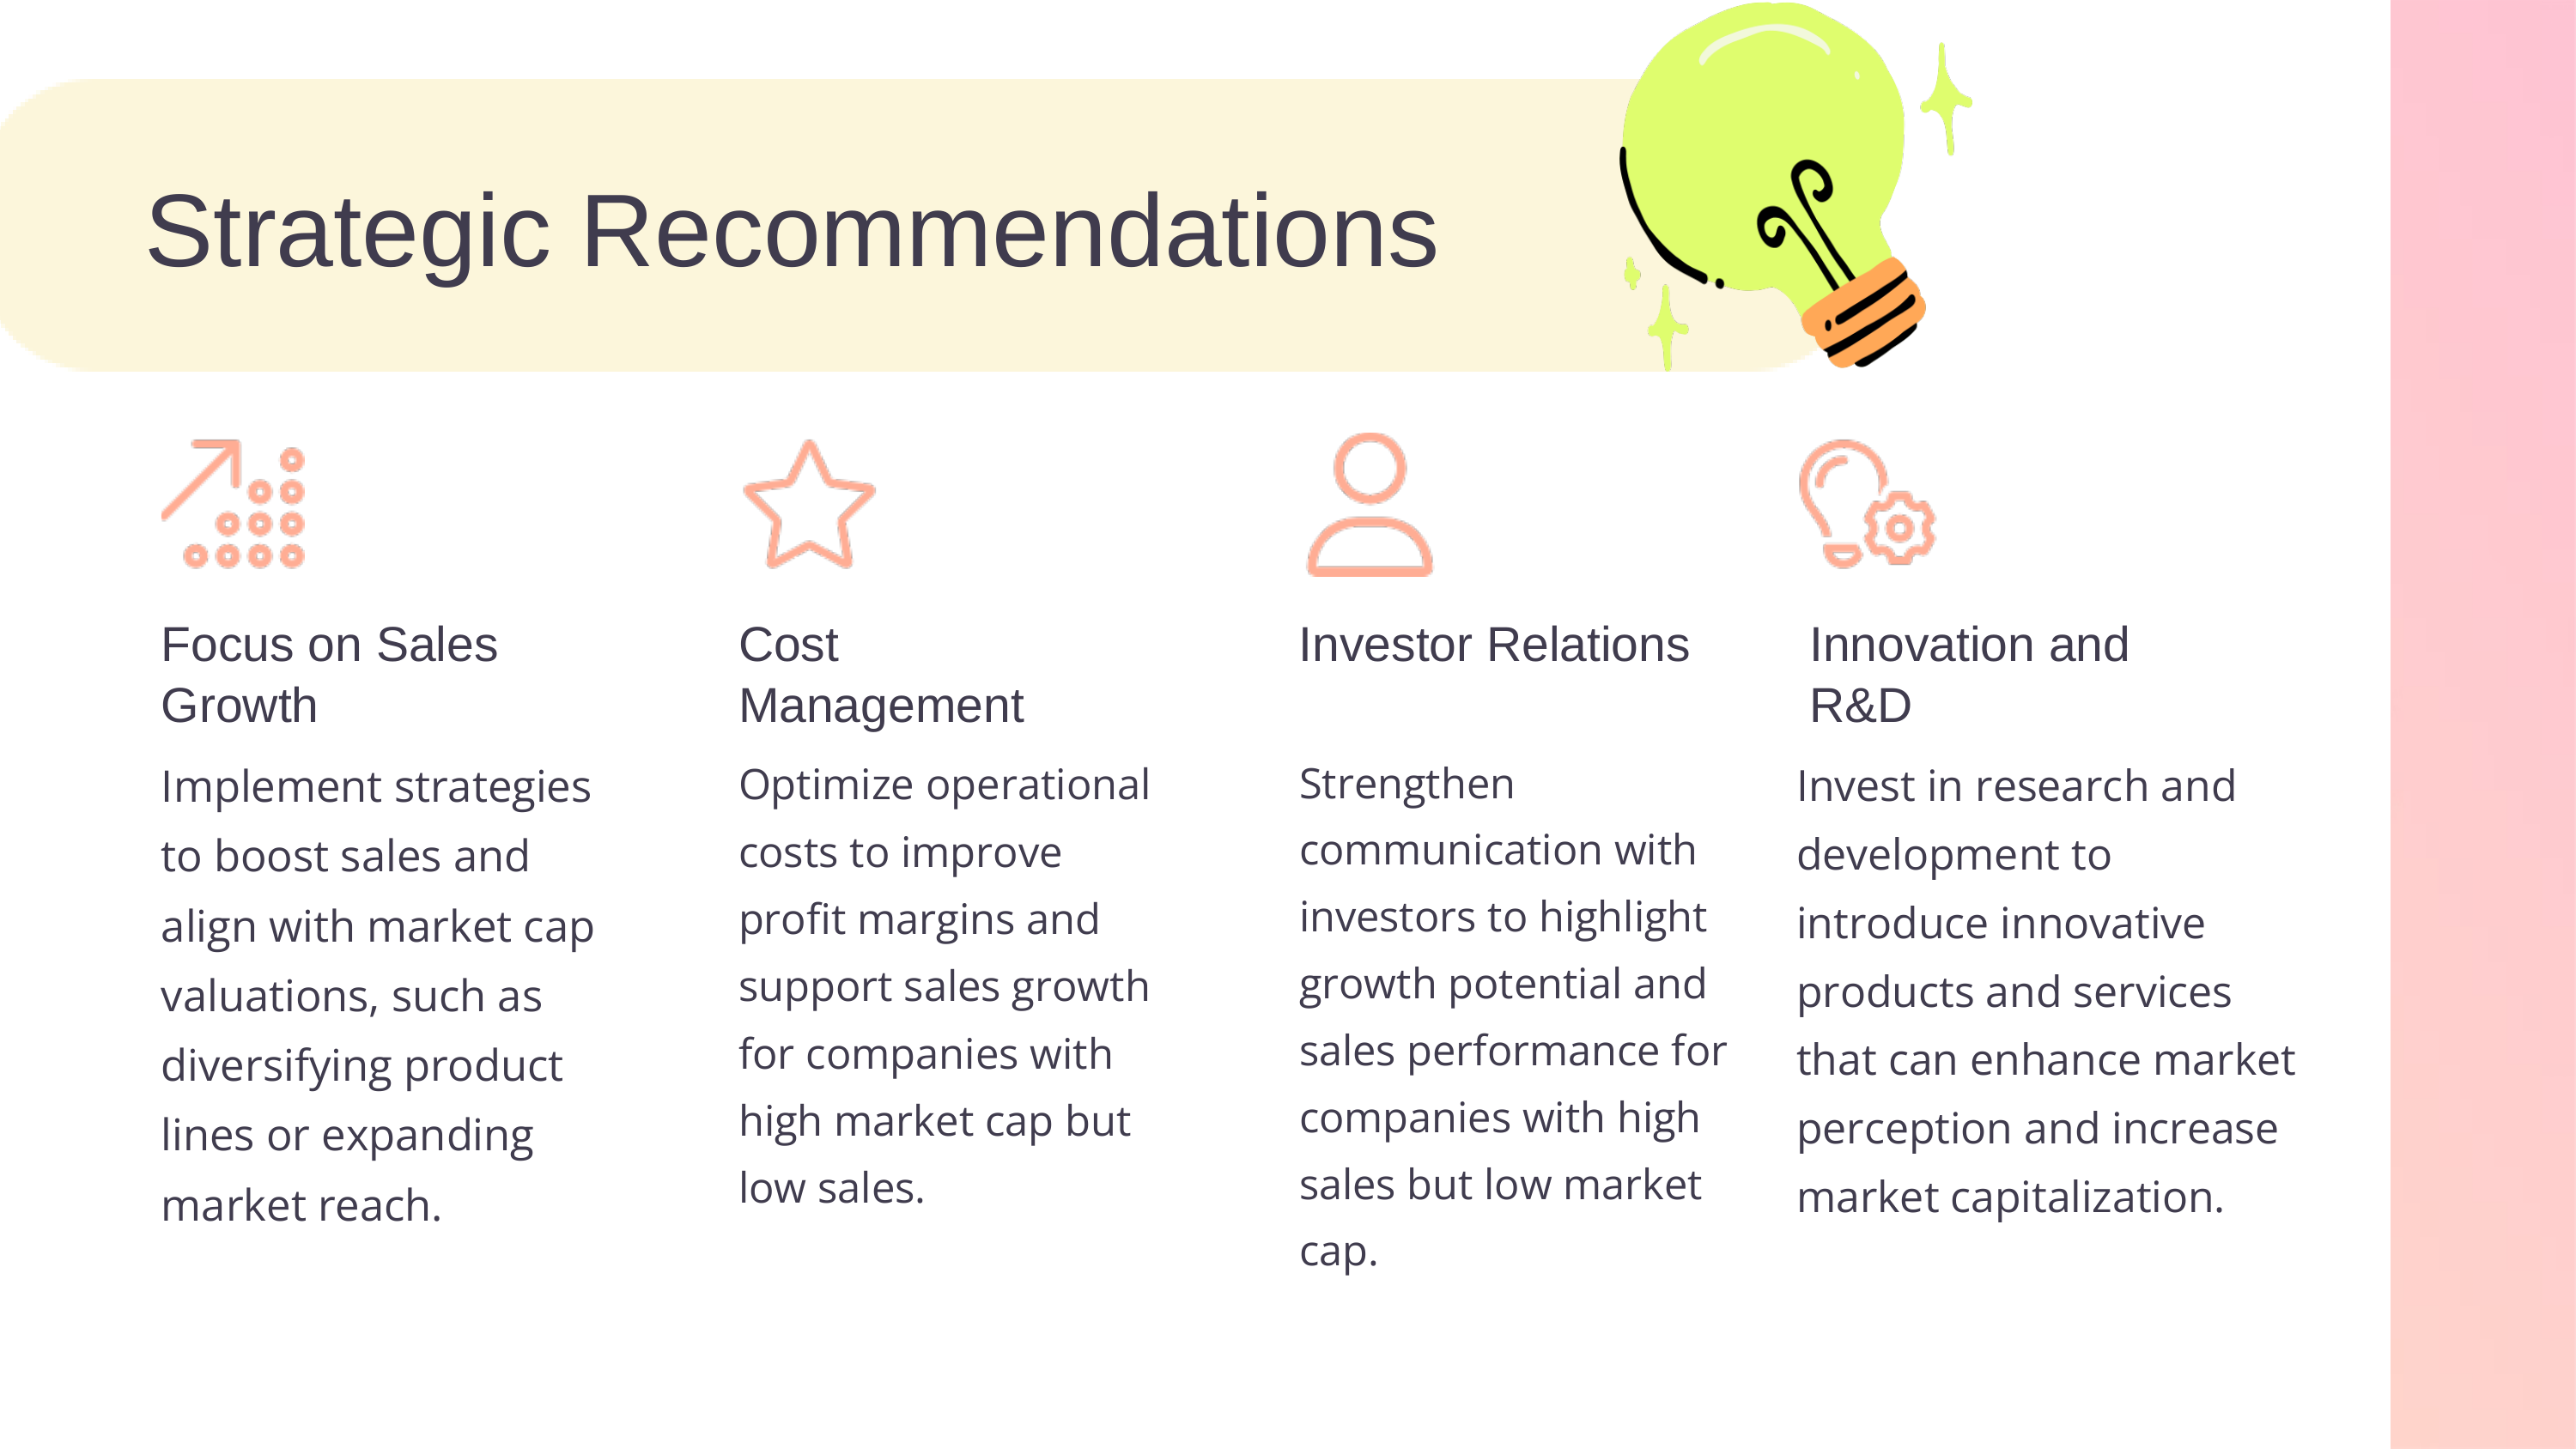

Strategic Recommendations

Focus on Sales Growth
Cost Management
Investor Relations
Innovation and R&D
Strengthen communication with investors to highlight growth potential and sales performance for companies with high sales but low market cap.
Implement strategies to boost sales and align with market cap valuations, such as diversifying product lines or expanding market reach.
Optimize operational costs to improve profit margins and support sales growth for companies with high market cap but low sales.
Invest in research and development to introduce innovative products and services that can enhance market perception and increase market capitalization.